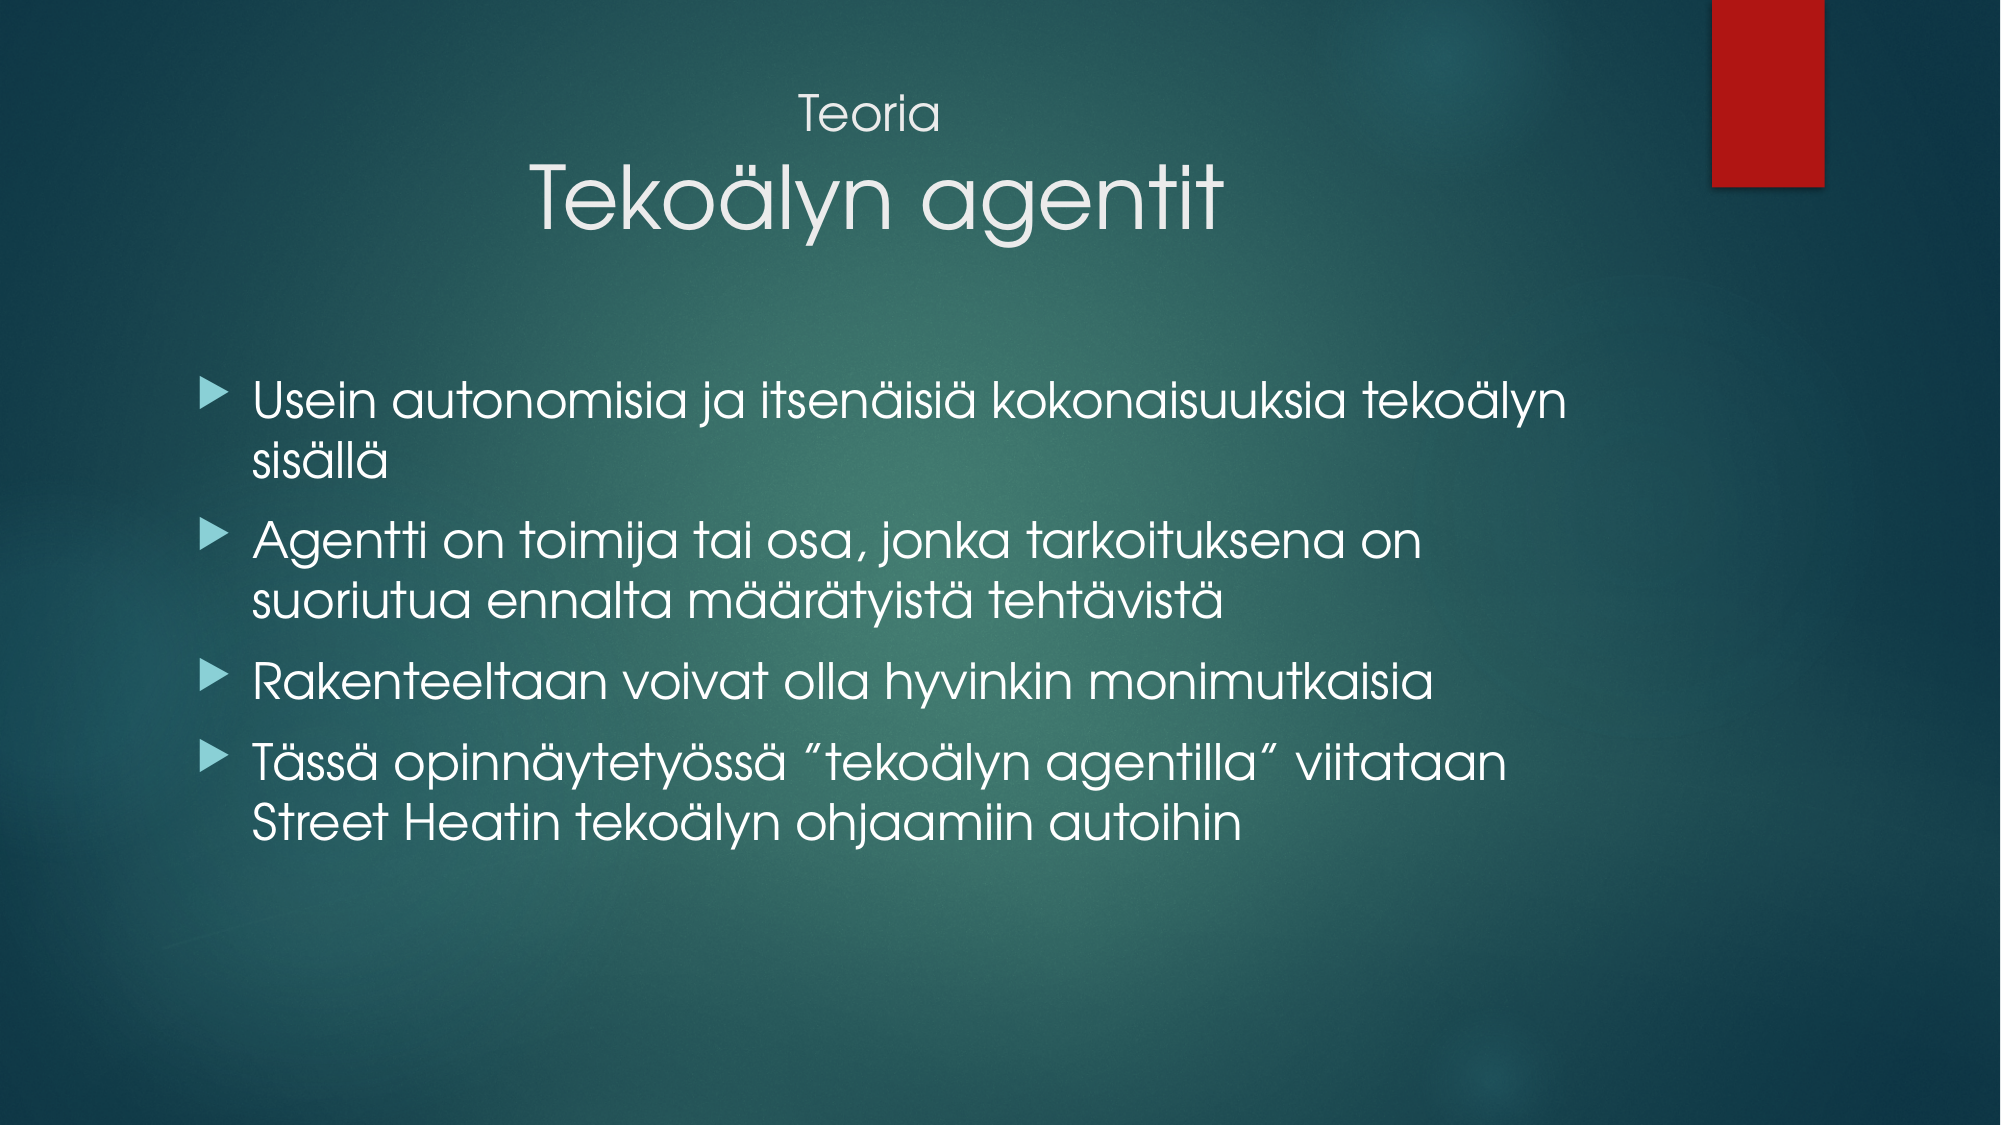

# Teoria Tekoälyn agentit
Usein autonomisia ja itsenäisiä kokonaisuuksia tekoälyn sisällä
Agentti on toimija tai osa, jonka tarkoituksena on suoriutua ennalta määrätyistä tehtävistä
Rakenteeltaan voivat olla hyvinkin monimutkaisia
Tässä opinnäytetyössä ”tekoälyn agentilla” viitataan Street Heatin tekoälyn ohjaamiin autoihin